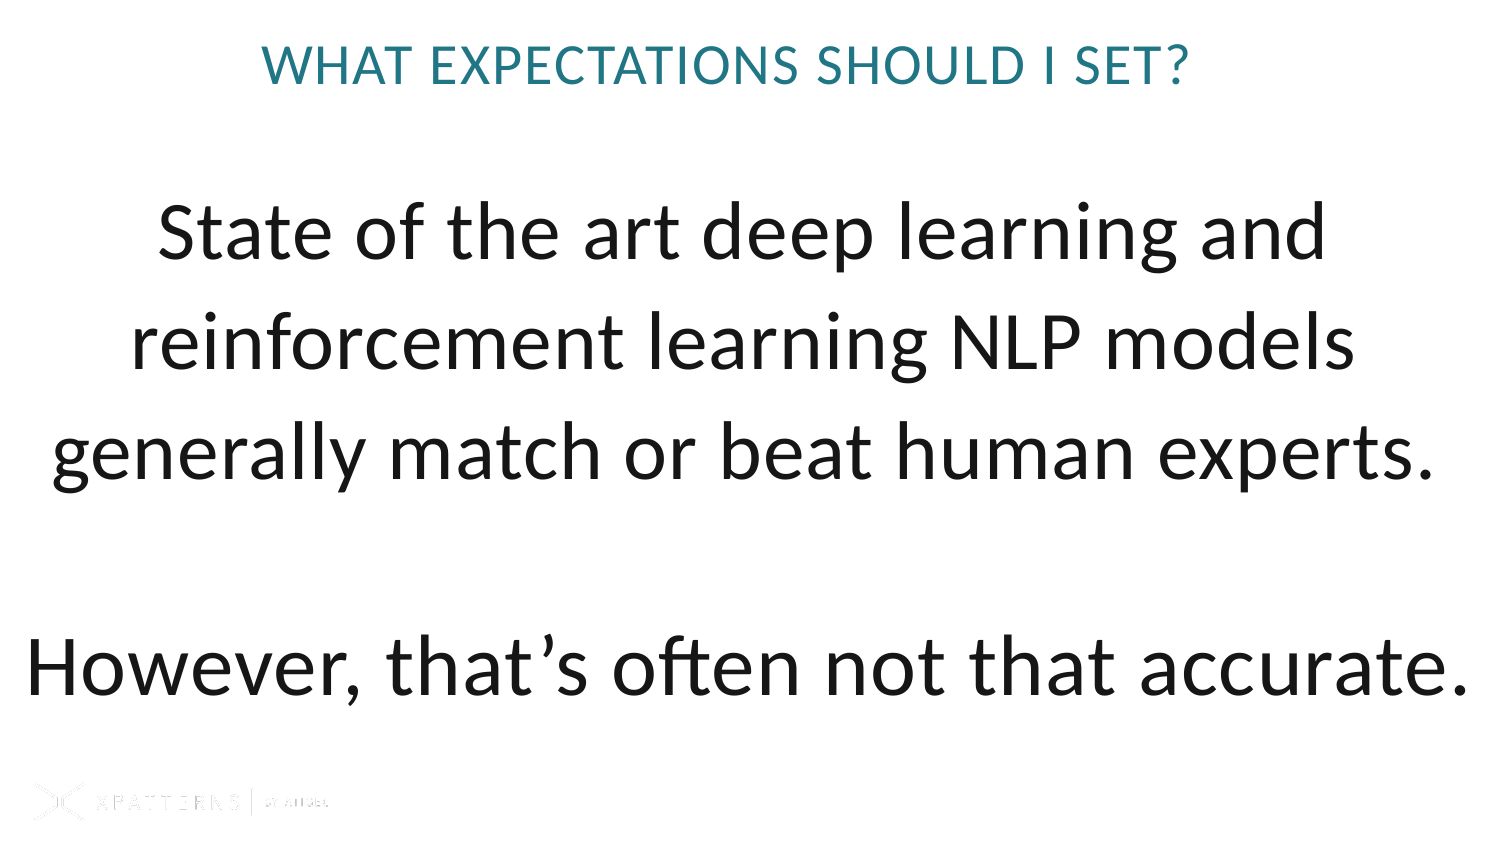

what expectations should I set?
State of the art deep learning and reinforcement learning NLP models generally match or beat human experts.

However, that’s often not that accurate.